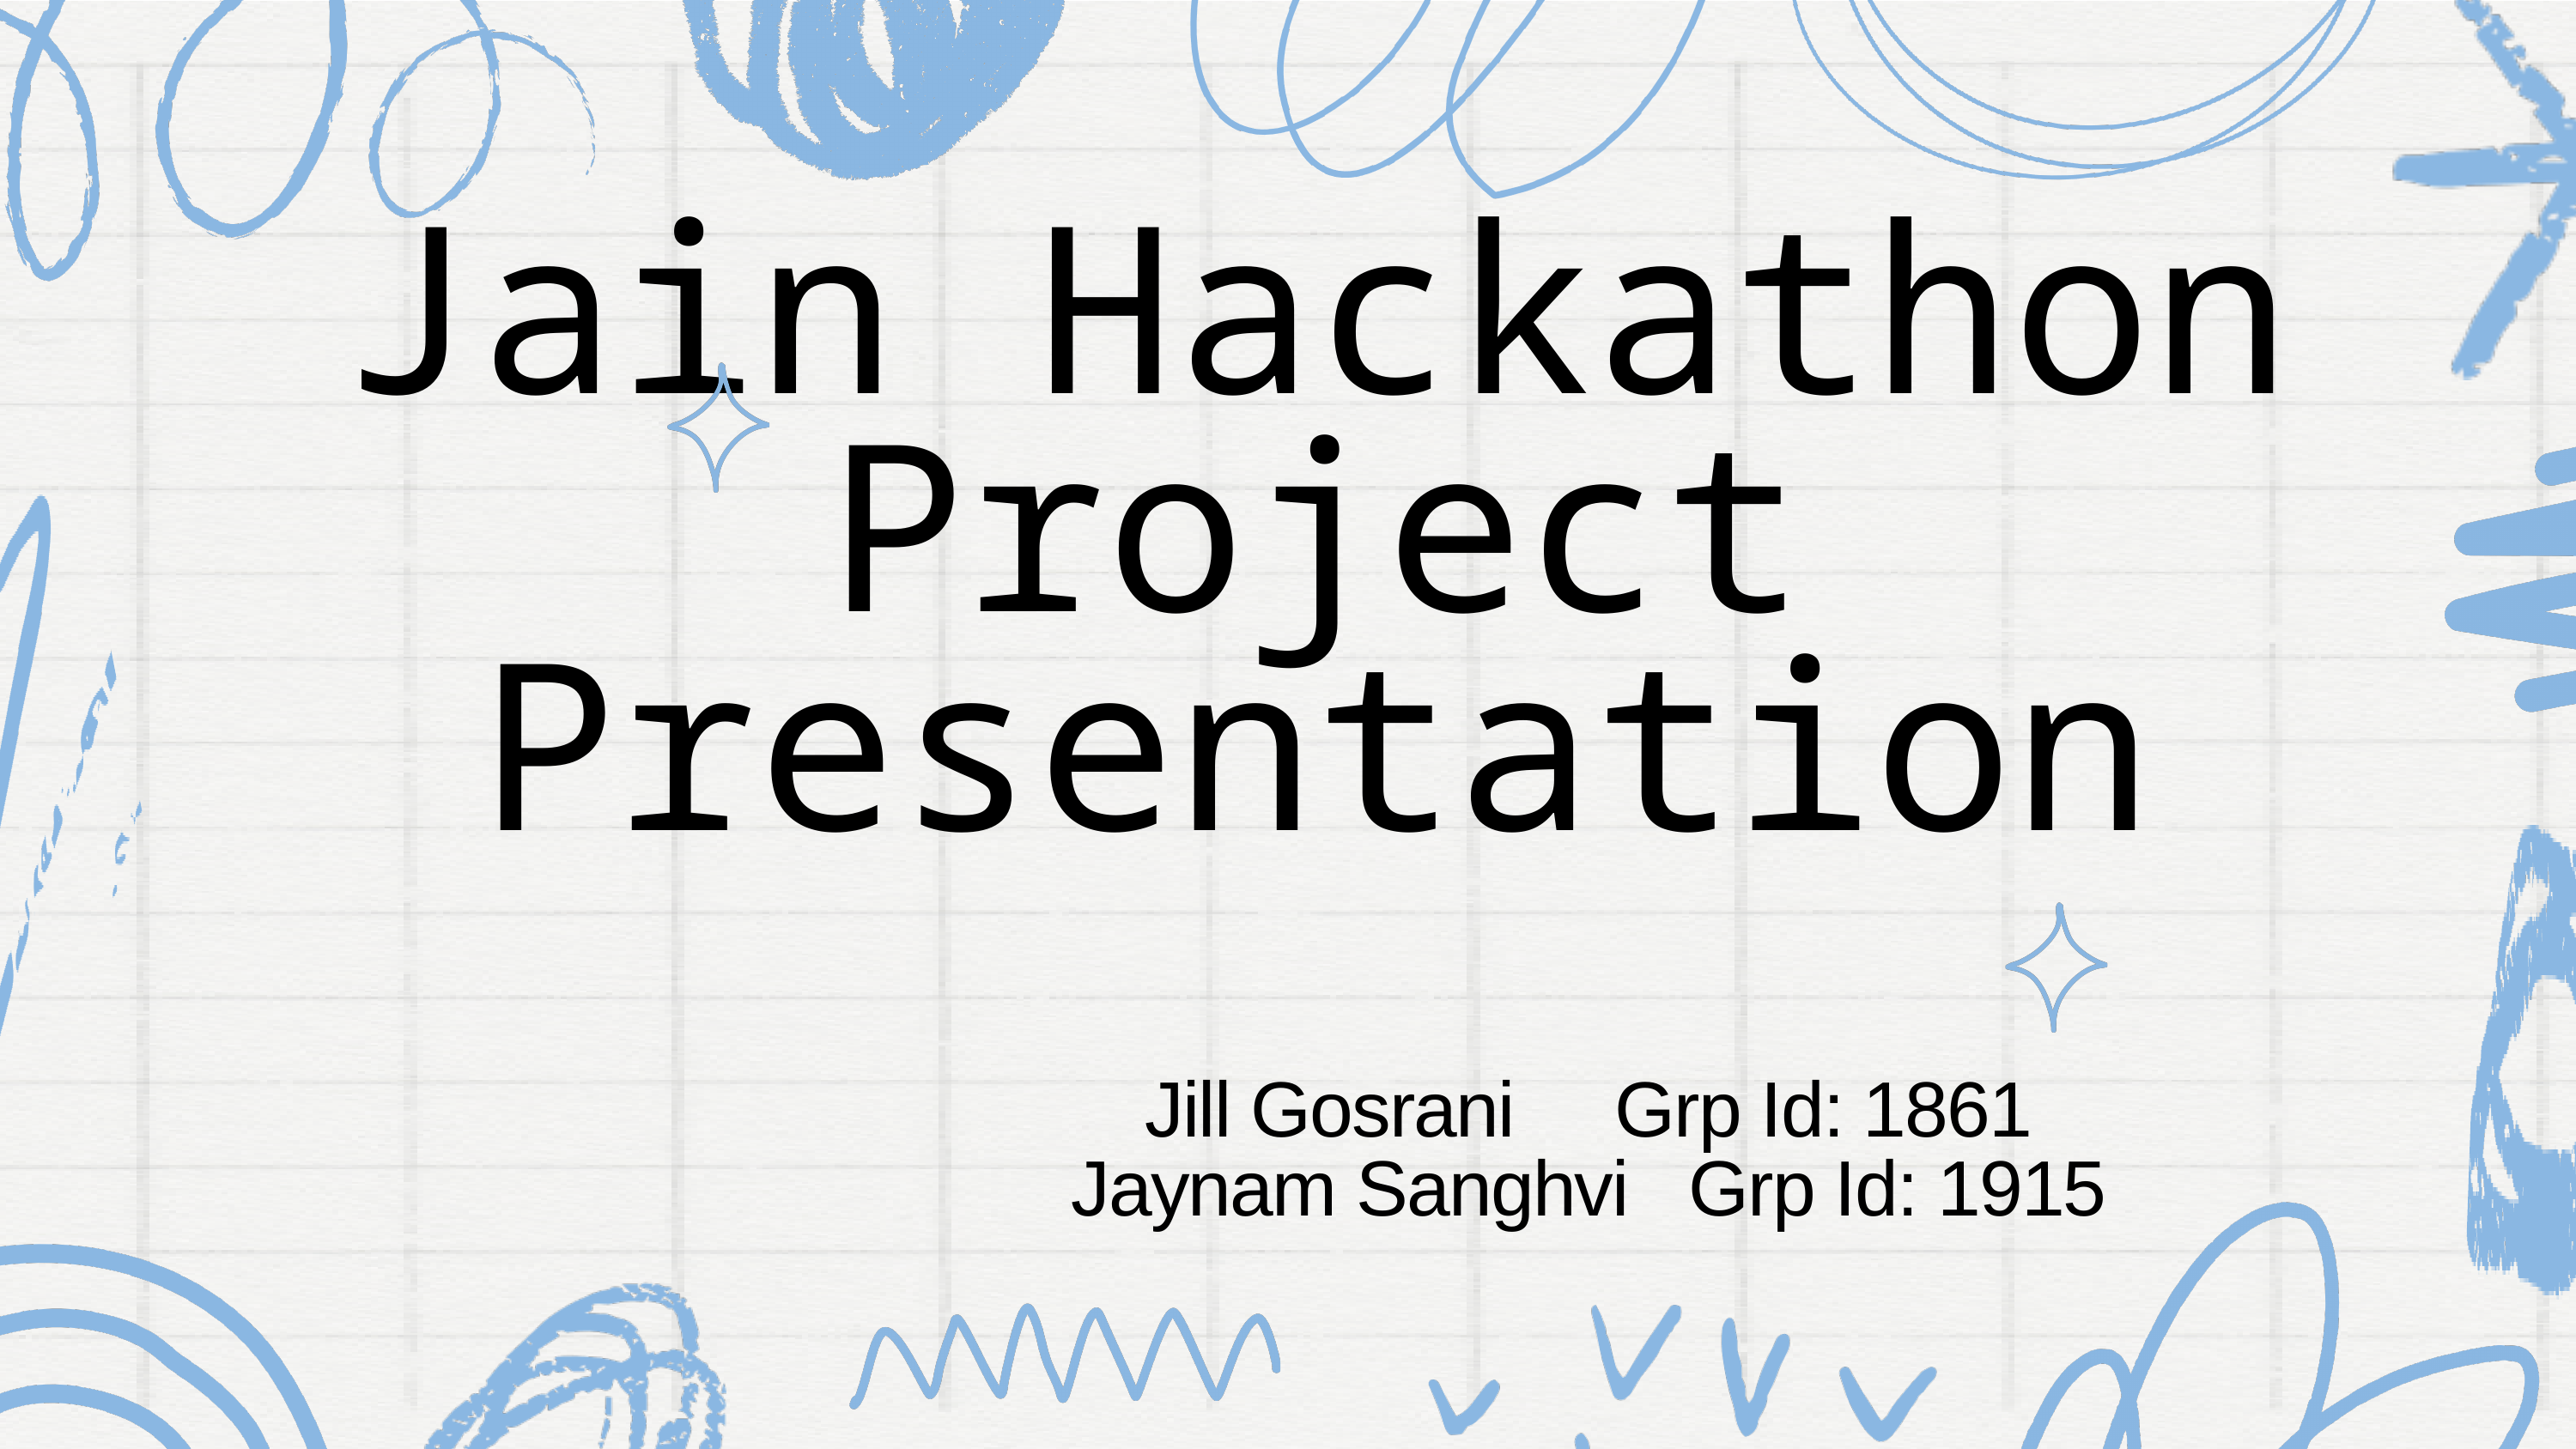

Jain Hackathon Project Presentation

Jill Gosrani     Grp Id: 1861
Jaynam Sanghvi   Grp Id: 1915